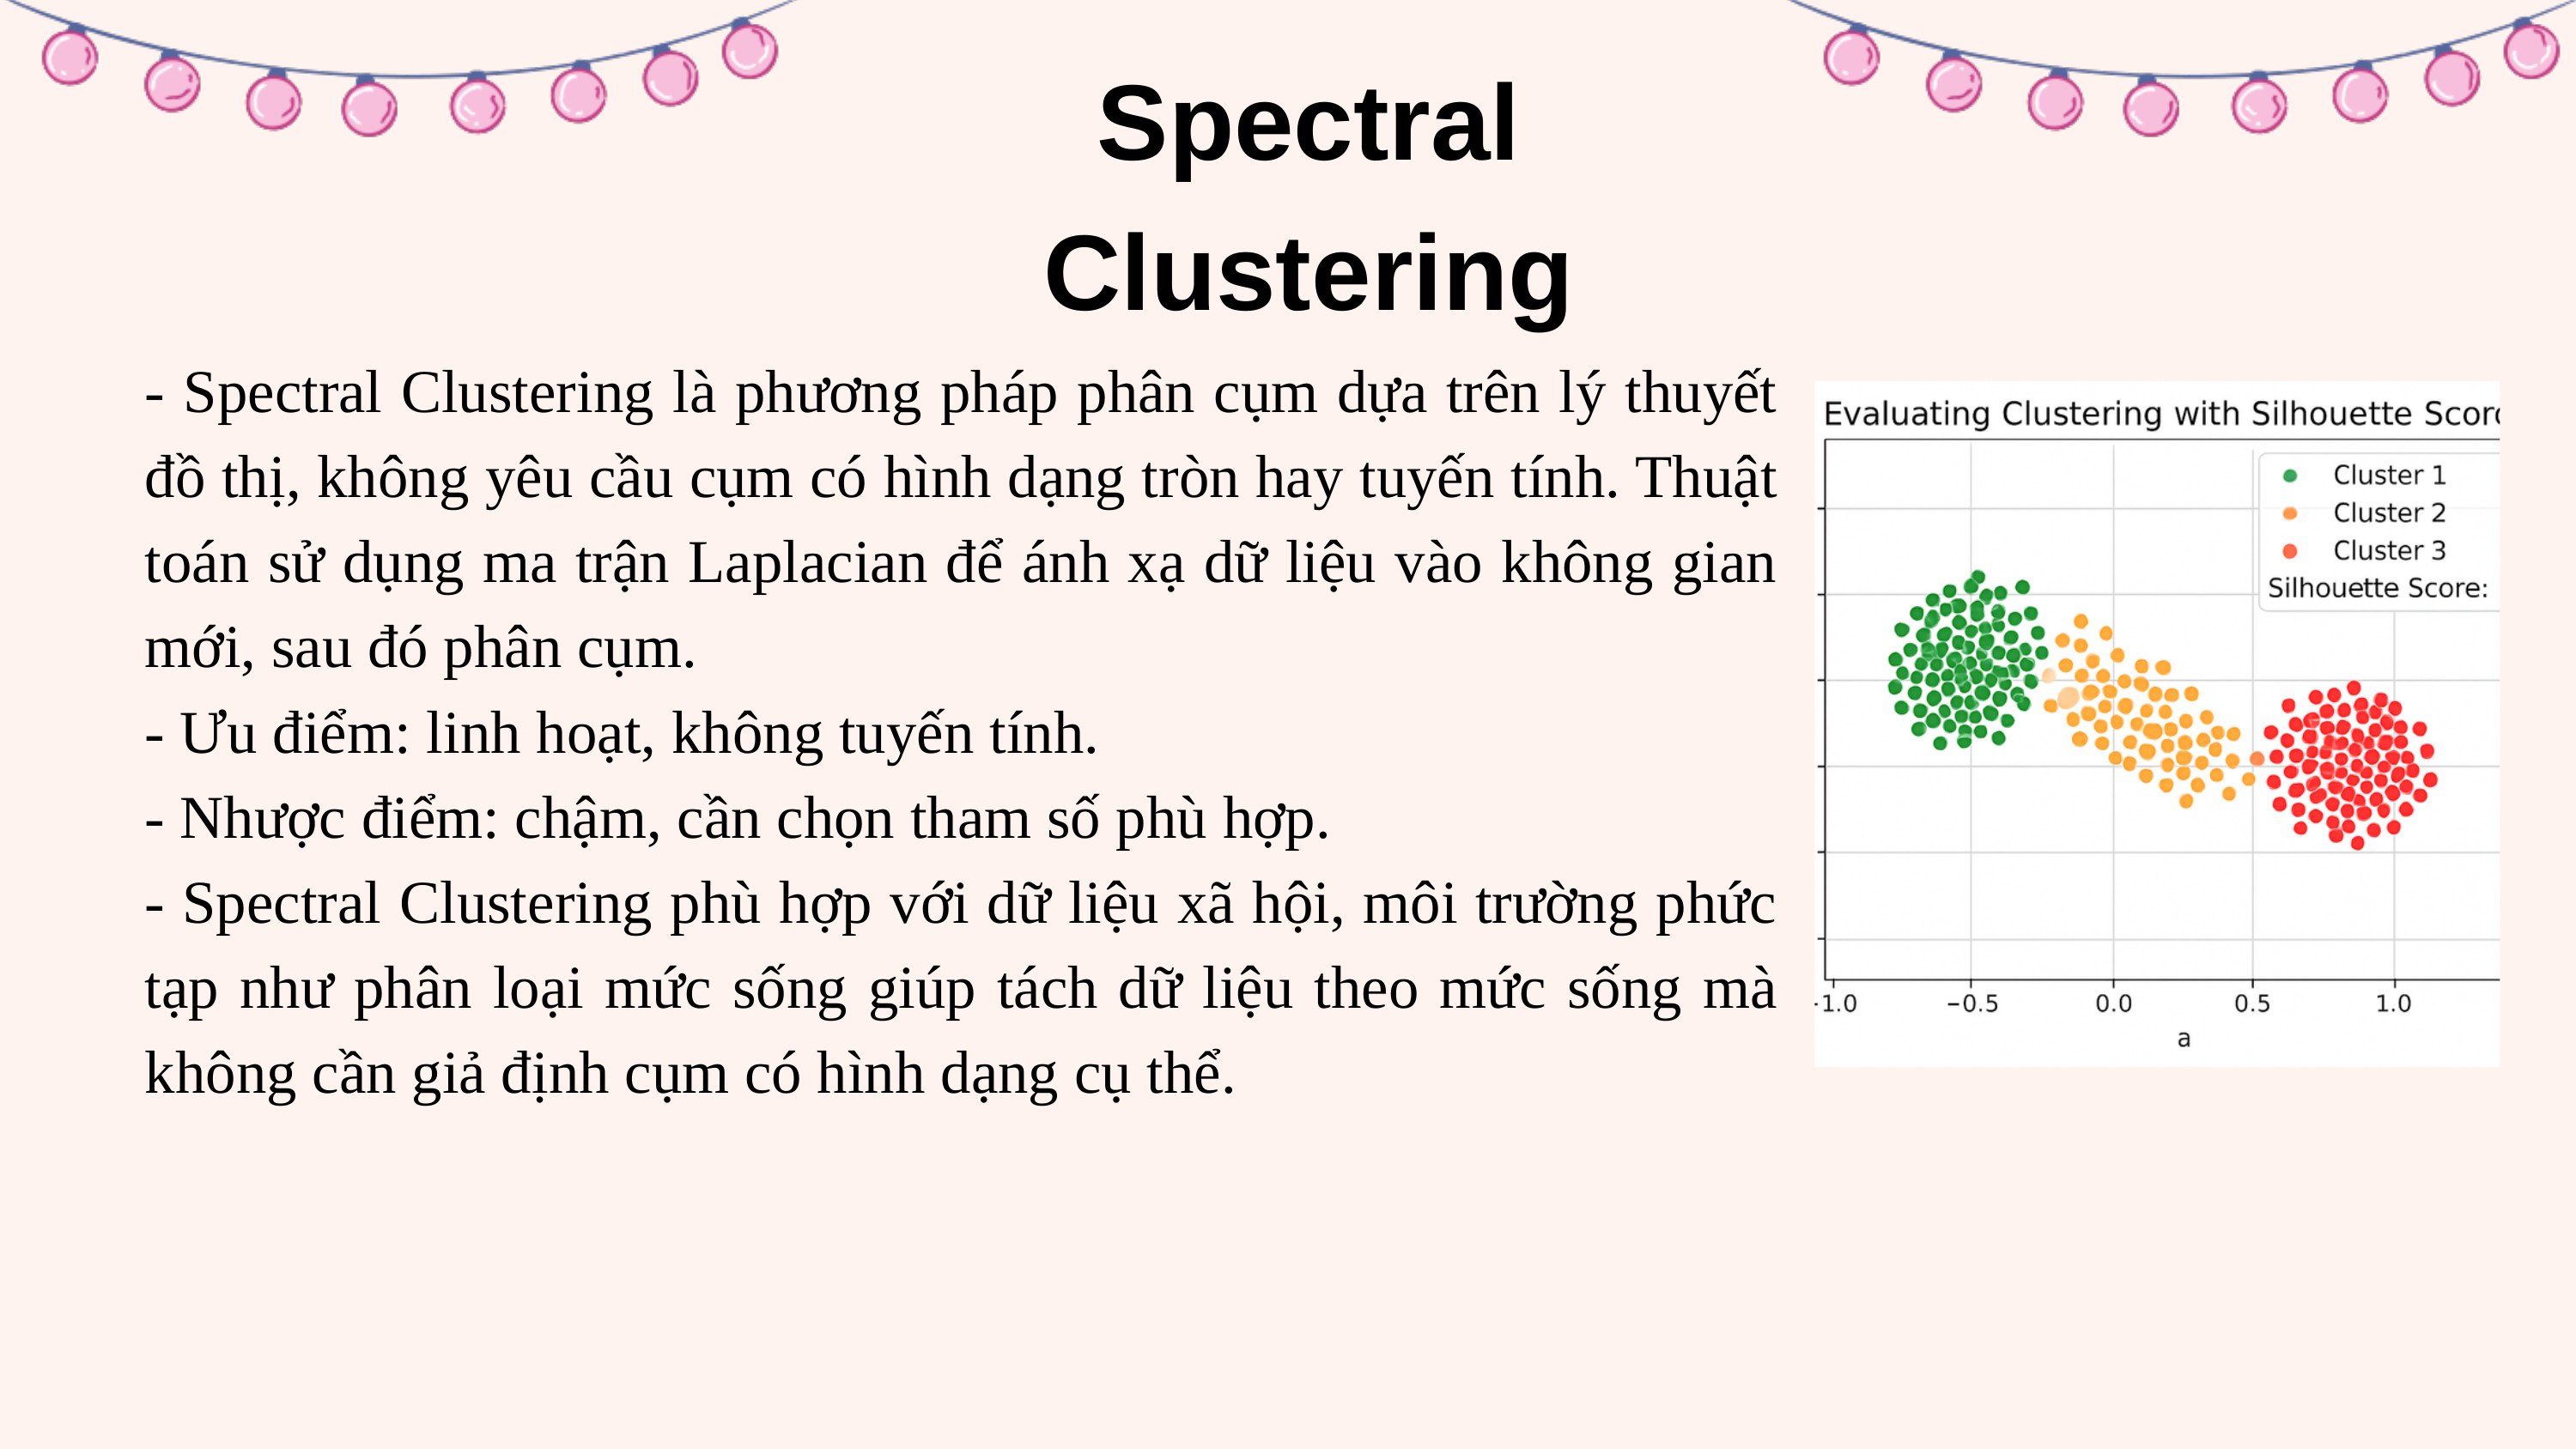

Spectral Clustering
- Spectral Clustering là phương pháp phân cụm dựa trên lý thuyết đồ thị, không yêu cầu cụm có hình dạng tròn hay tuyến tính. Thuật toán sử dụng ma trận Laplacian để ánh xạ dữ liệu vào không gian mới, sau đó phân cụm.
- Ưu điểm: linh hoạt, không tuyến tính.
- Nhược điểm: chậm, cần chọn tham số phù hợp.
- Spectral Clustering phù hợp với dữ liệu xã hội, môi trường phức tạp như phân loại mức sống giúp tách dữ liệu theo mức sống mà không cần giả định cụm có hình dạng cụ thể.